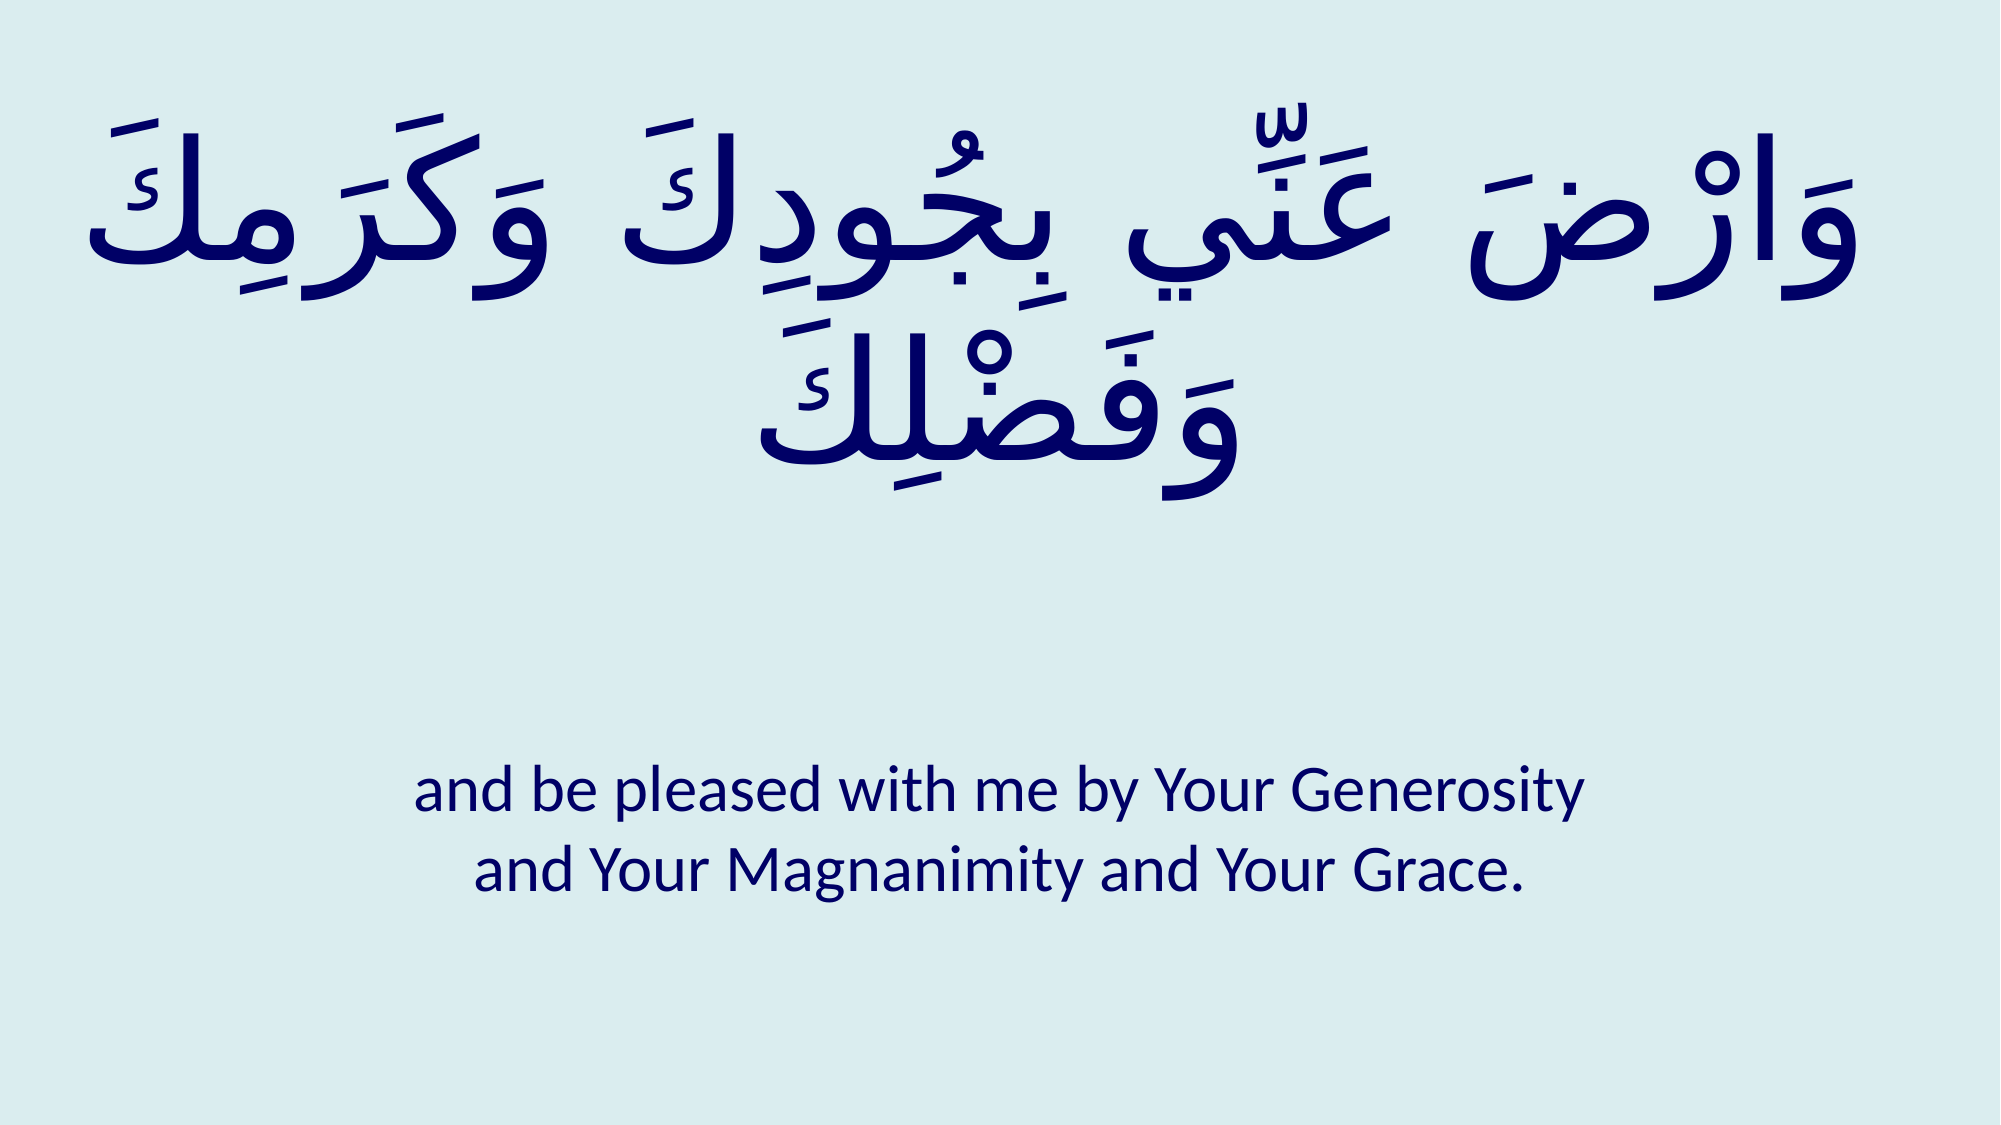

# وَارْضَ عَنِّي بِجُودِكَ وَكَرَمِكَ وَفَضْلِكَ‏
and be pleased with me by Your Generosity and Your Magnanimity and Your Grace.